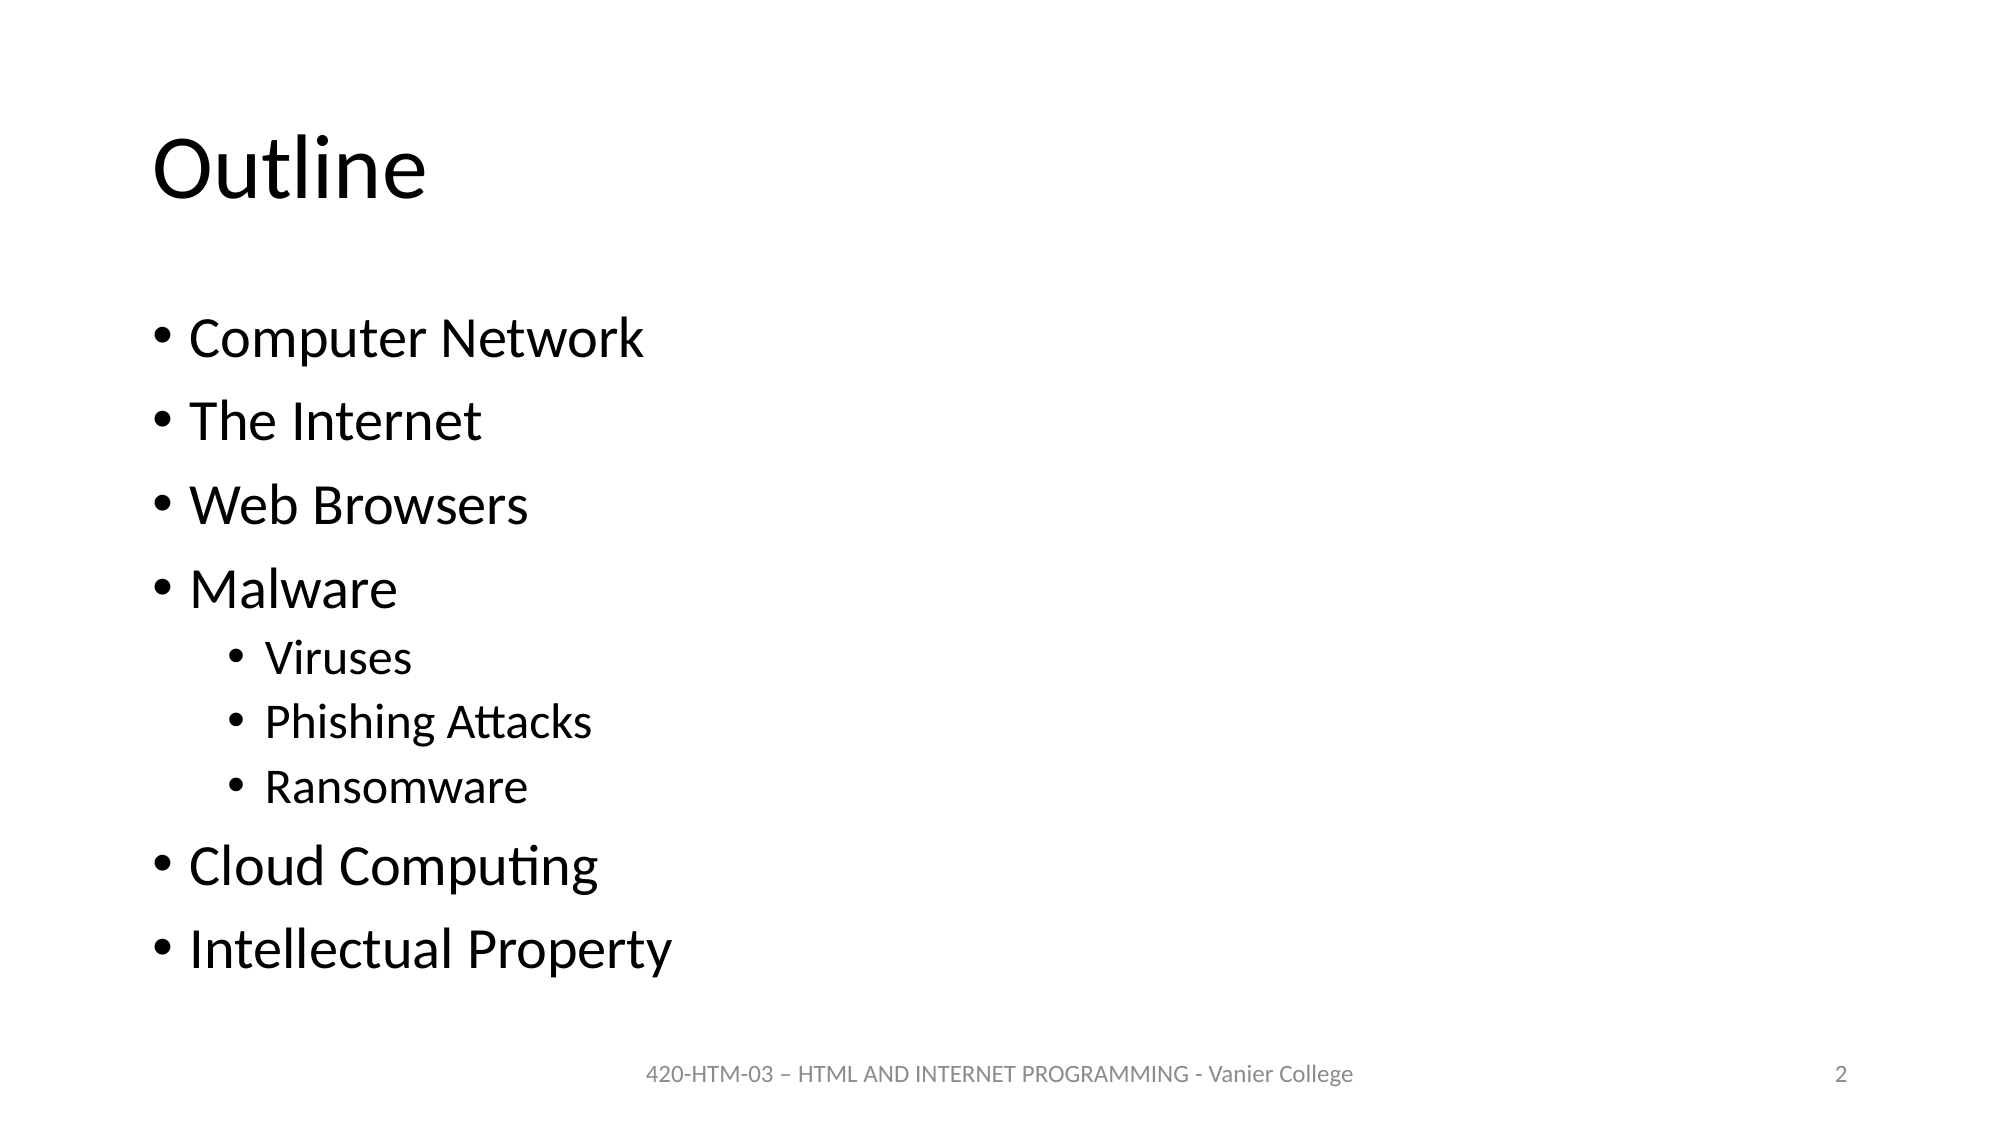

# Outline
Computer Network
The Internet
Web Browsers
Malware
Viruses
Phishing Attacks
Ransomware
Cloud Computing
Intellectual Property

420-HTM-03 – HTML AND INTERNET PROGRAMMING - Vanier College
2